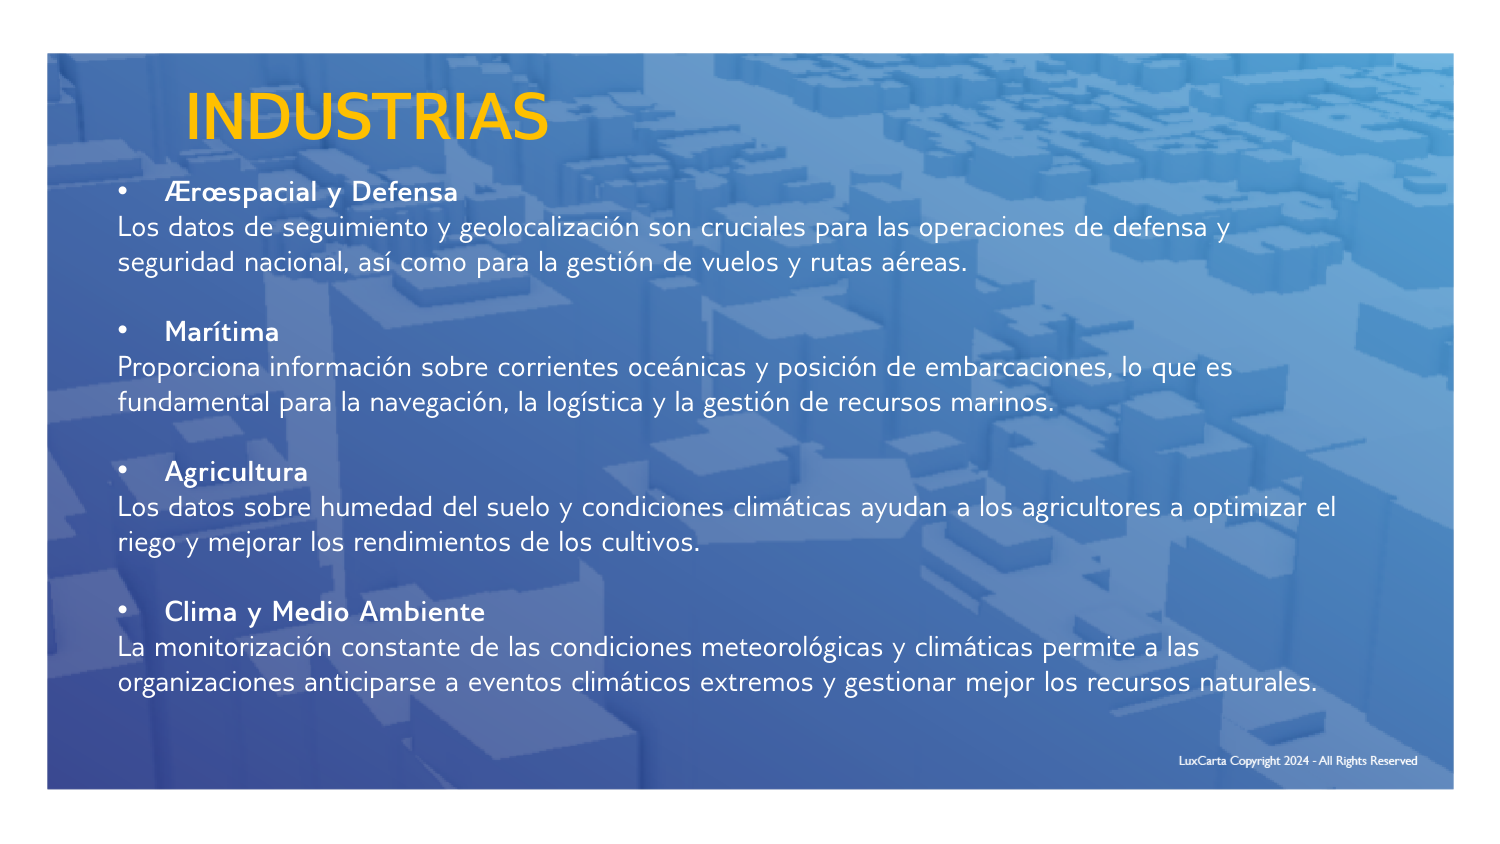

INDUSTRIAS
Aeroespacial y Defensa
Los datos de seguimiento y geolocalización son cruciales para las operaciones de defensa y seguridad nacional, así como para la gestión de vuelos y rutas aéreas.

Marítima
Proporciona información sobre corrientes oceánicas y posición de embarcaciones, lo que es fundamental para la navegación, la logística y la gestión de recursos marinos.

Agricultura
Los datos sobre humedad del suelo y condiciones climáticas ayudan a los agricultores a optimizar el riego y mejorar los rendimientos de los cultivos.

Clima y Medio Ambiente
La monitorización constante de las condiciones meteorológicas y climáticas permite a las organizaciones anticiparse a eventos climáticos extremos y gestionar mejor los recursos naturales.